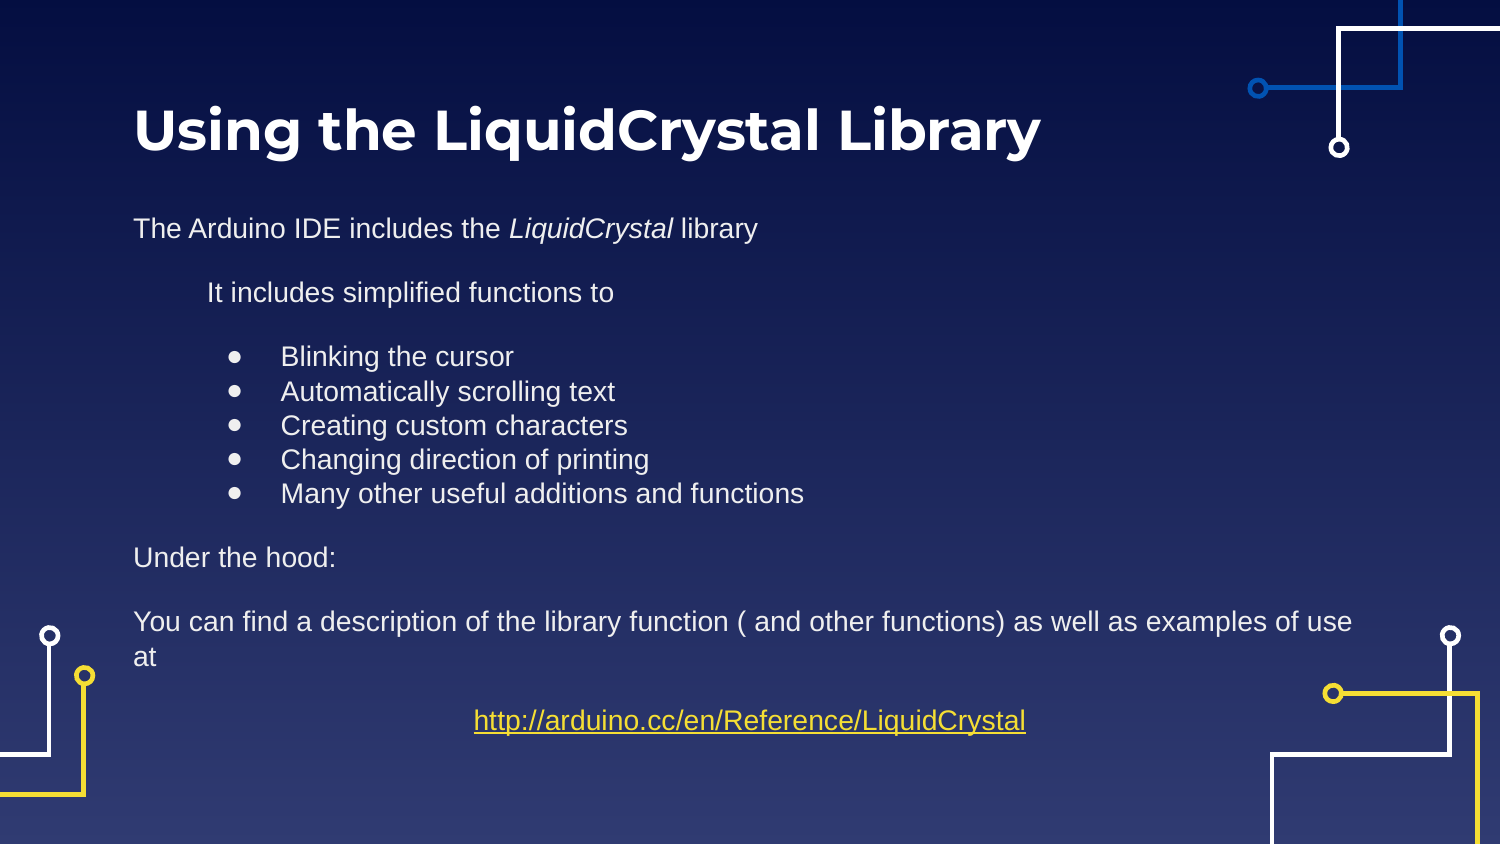

# Using the LiquidCrystal Library
The Arduino IDE includes the LiquidCrystal library
It includes simplified functions to
Blinking the cursor
Automatically scrolling text
Creating custom characters
Changing direction of printing
Many other useful additions and functions
Under the hood:
You can find a description of the library function ( and other functions) as well as examples of use at
http://arduino.cc/en/Reference/LiquidCrystal